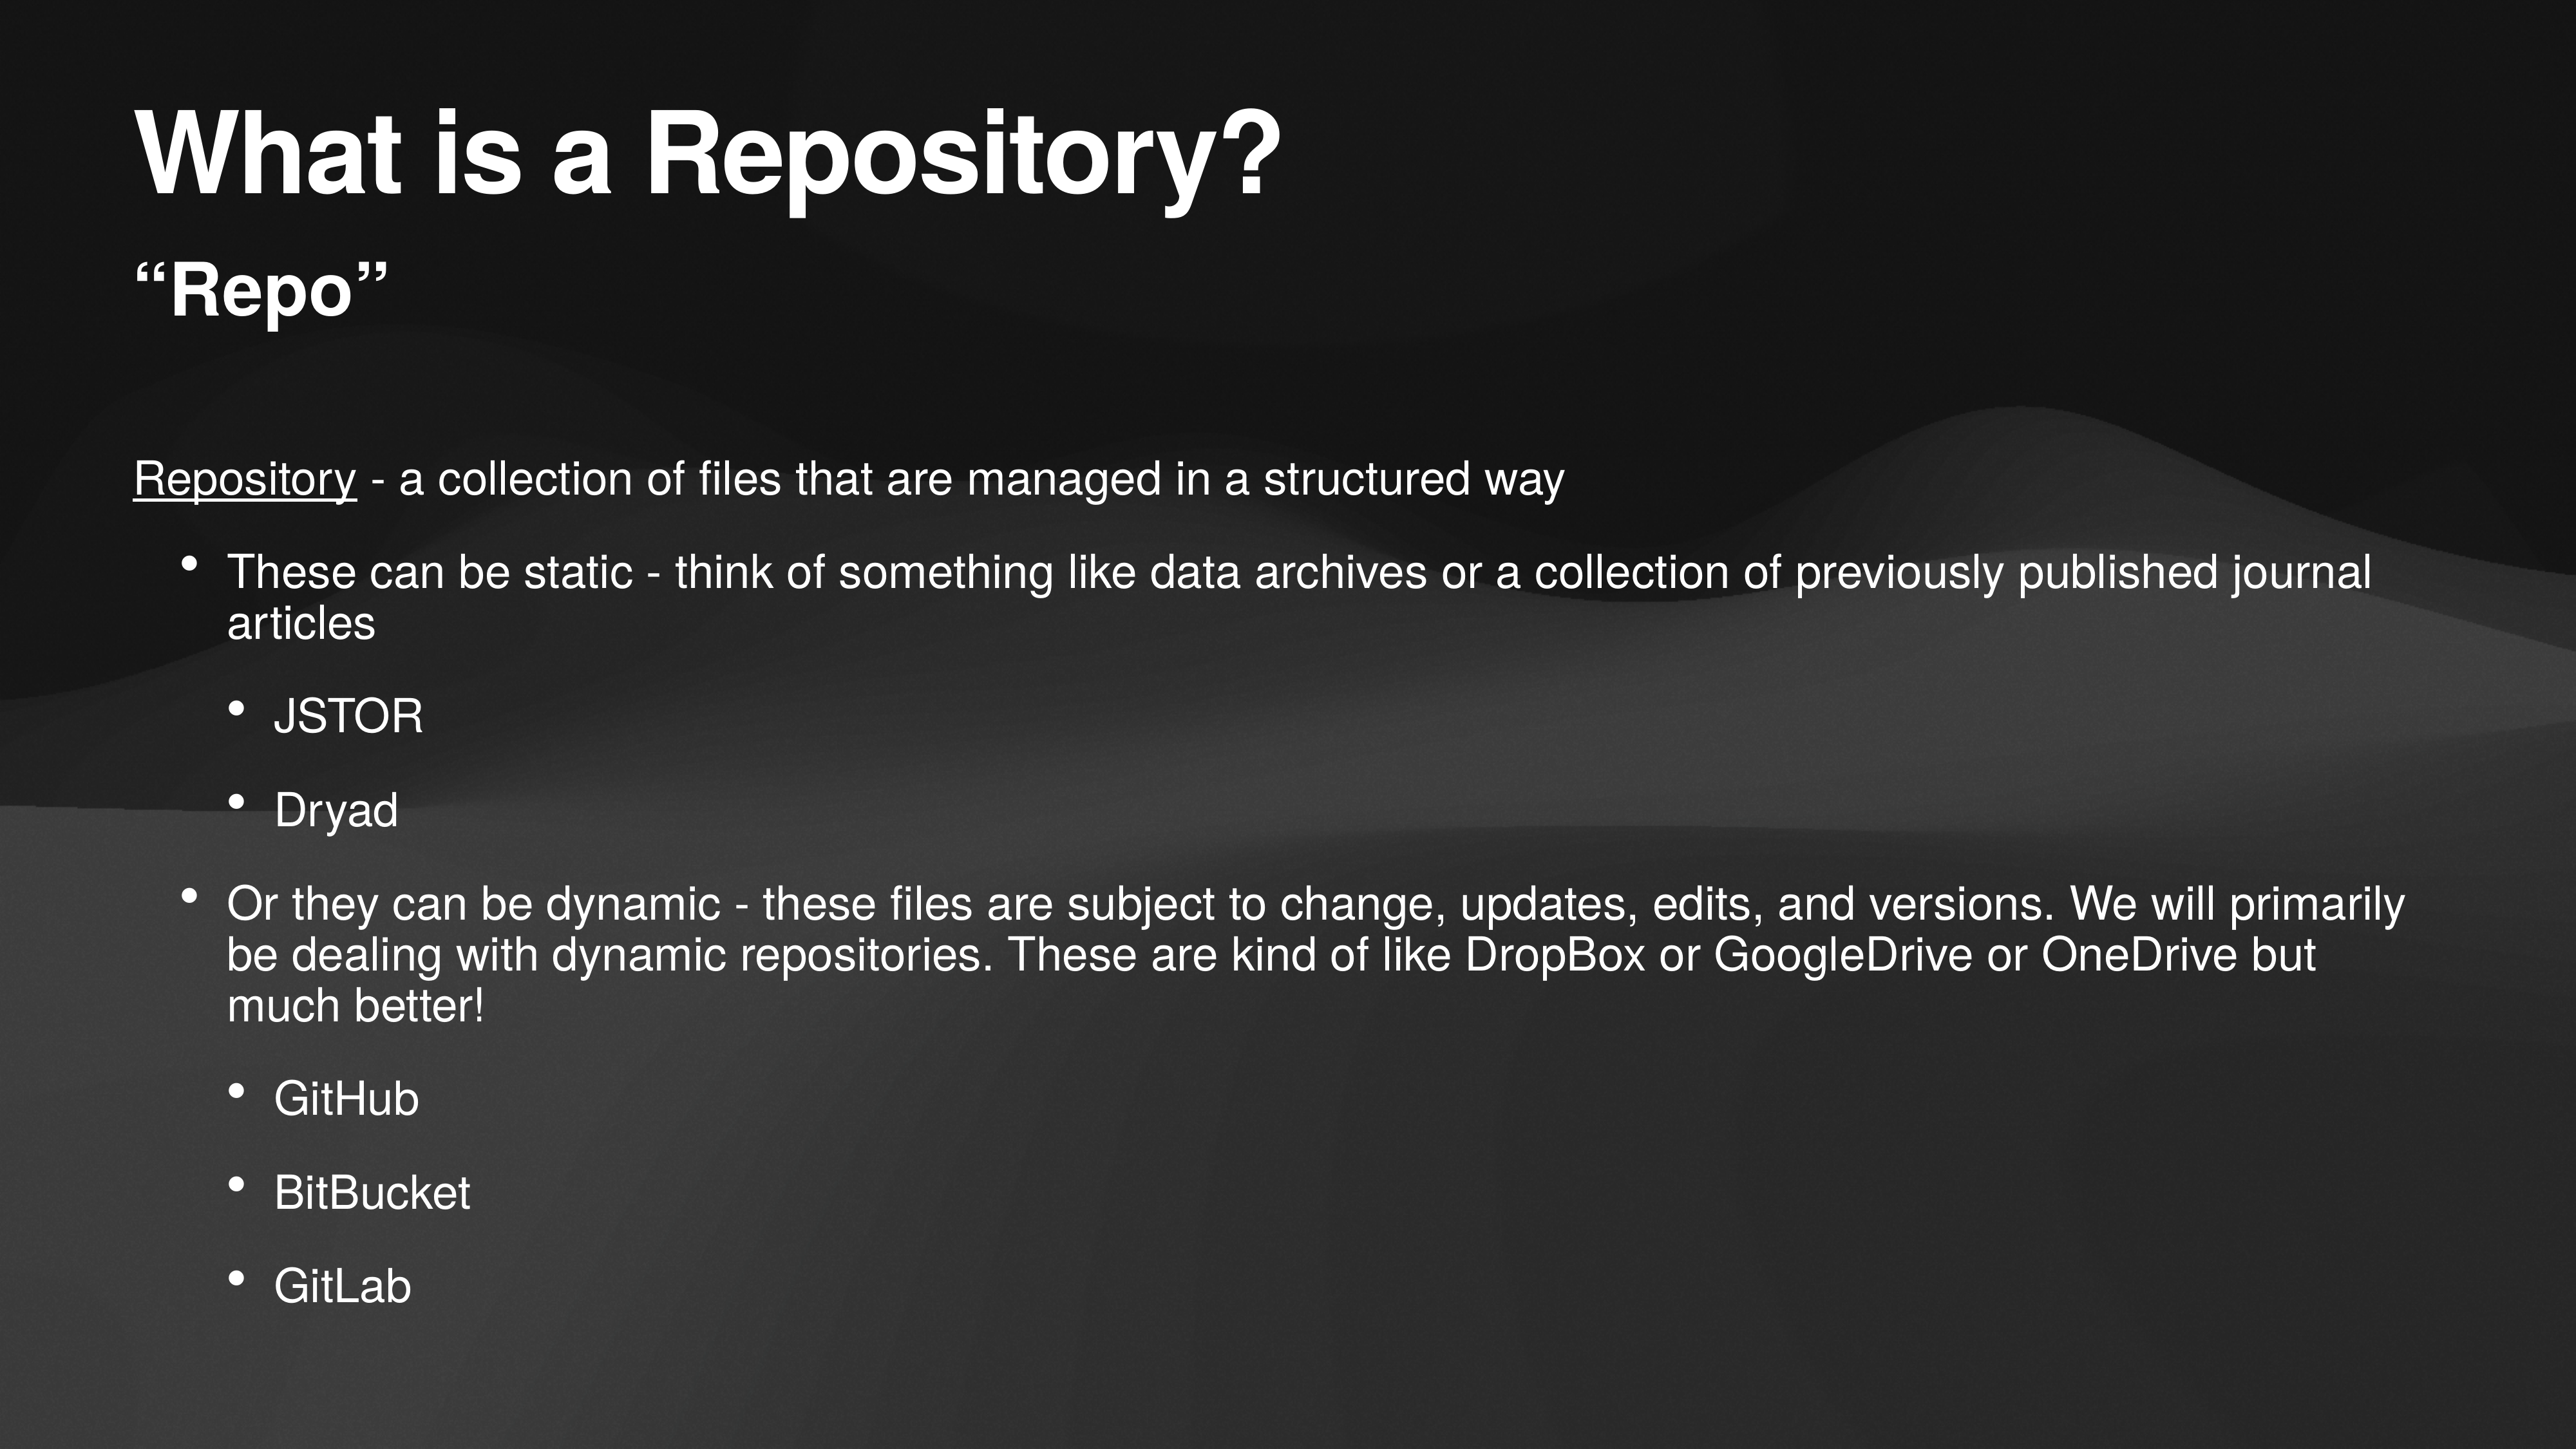

# What is a Repository?
“Repo”
Repository - a collection of files that are managed in a structured way
These can be static - think of something like data archives or a collection of previously published journal articles
JSTOR
Dryad
Or they can be dynamic - these files are subject to change, updates, edits, and versions. We will primarily be dealing with dynamic repositories. These are kind of like DropBox or GoogleDrive or OneDrive but much better!
GitHub
BitBucket
GitLab